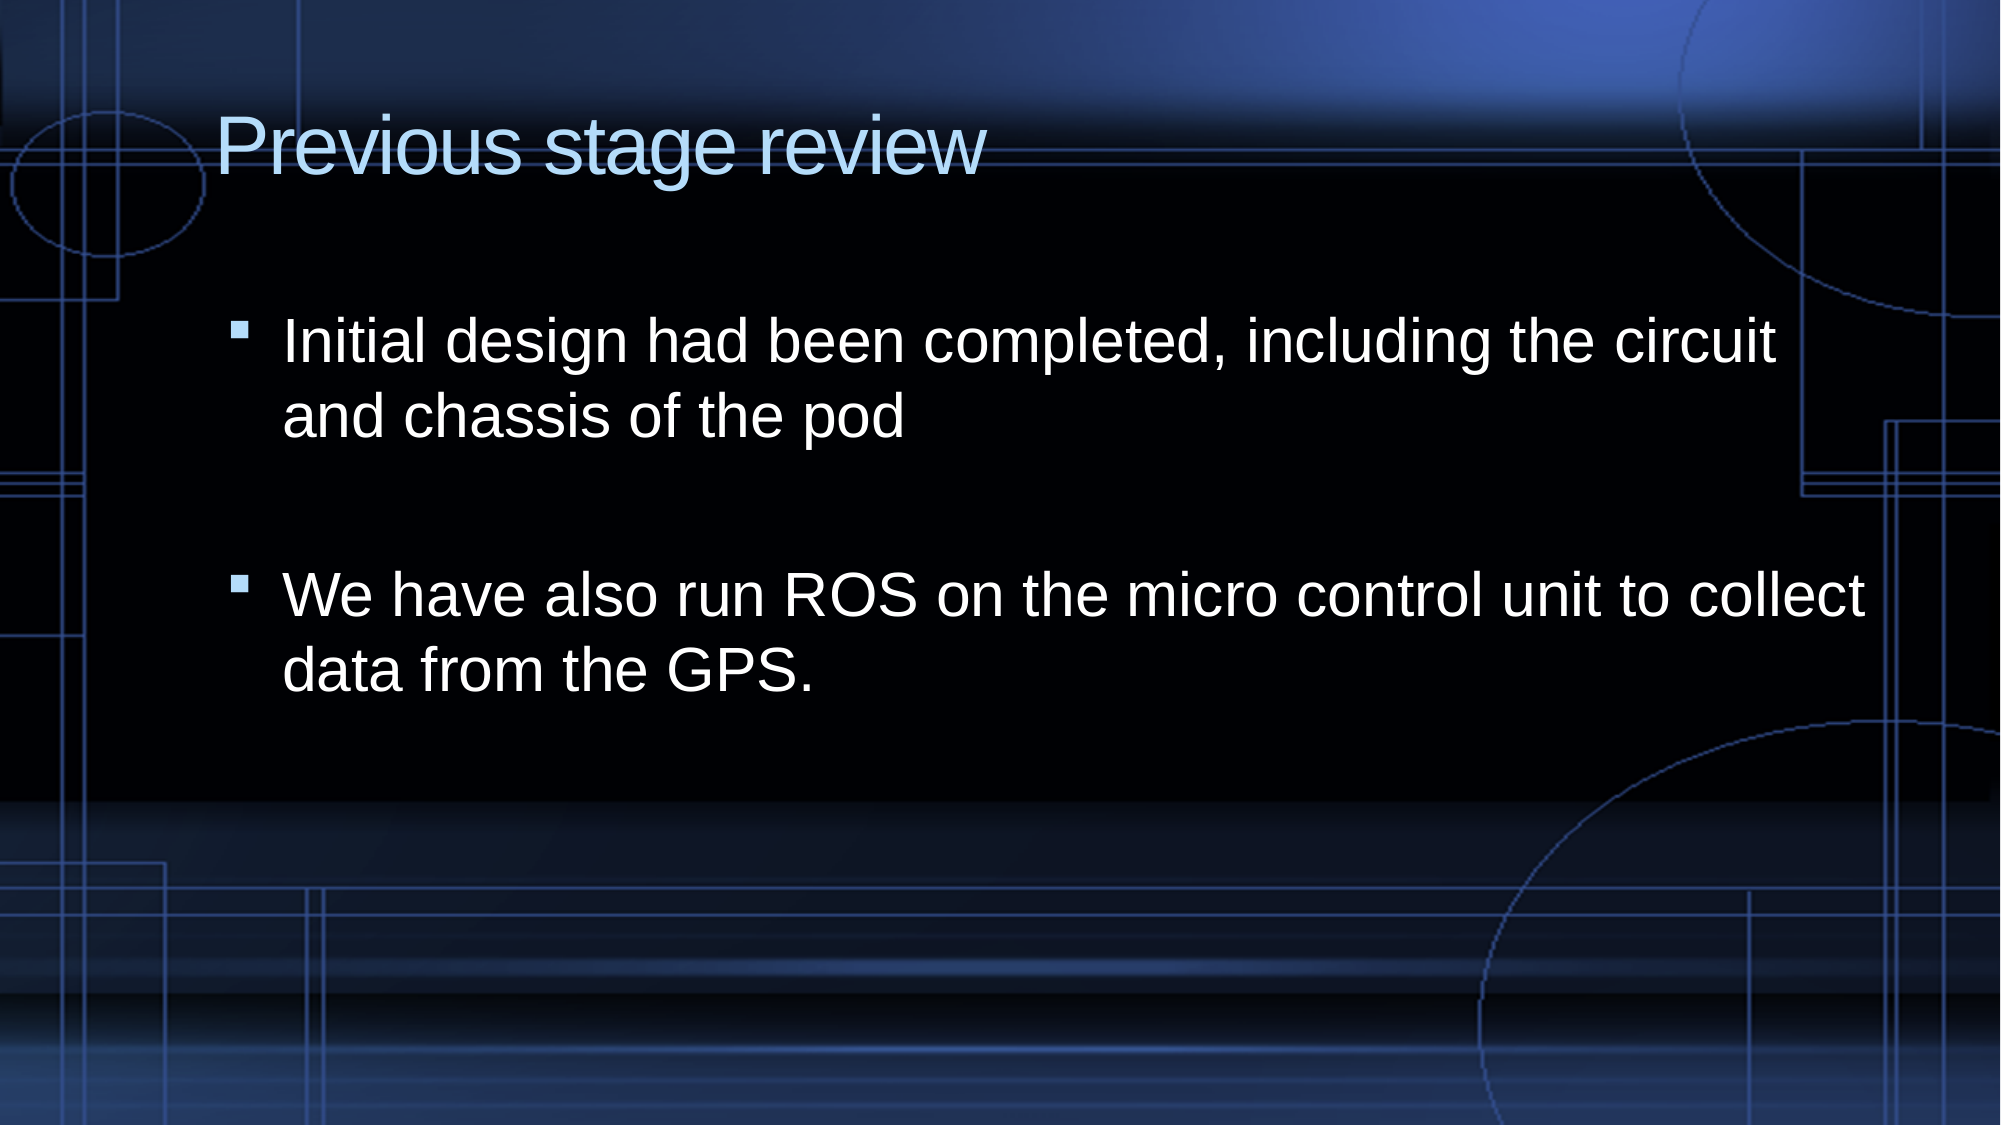

# Previous stage review
Initial design had been completed, including the circuit and chassis of the pod

We have also run ROS on the micro control unit to collect data from the GPS.